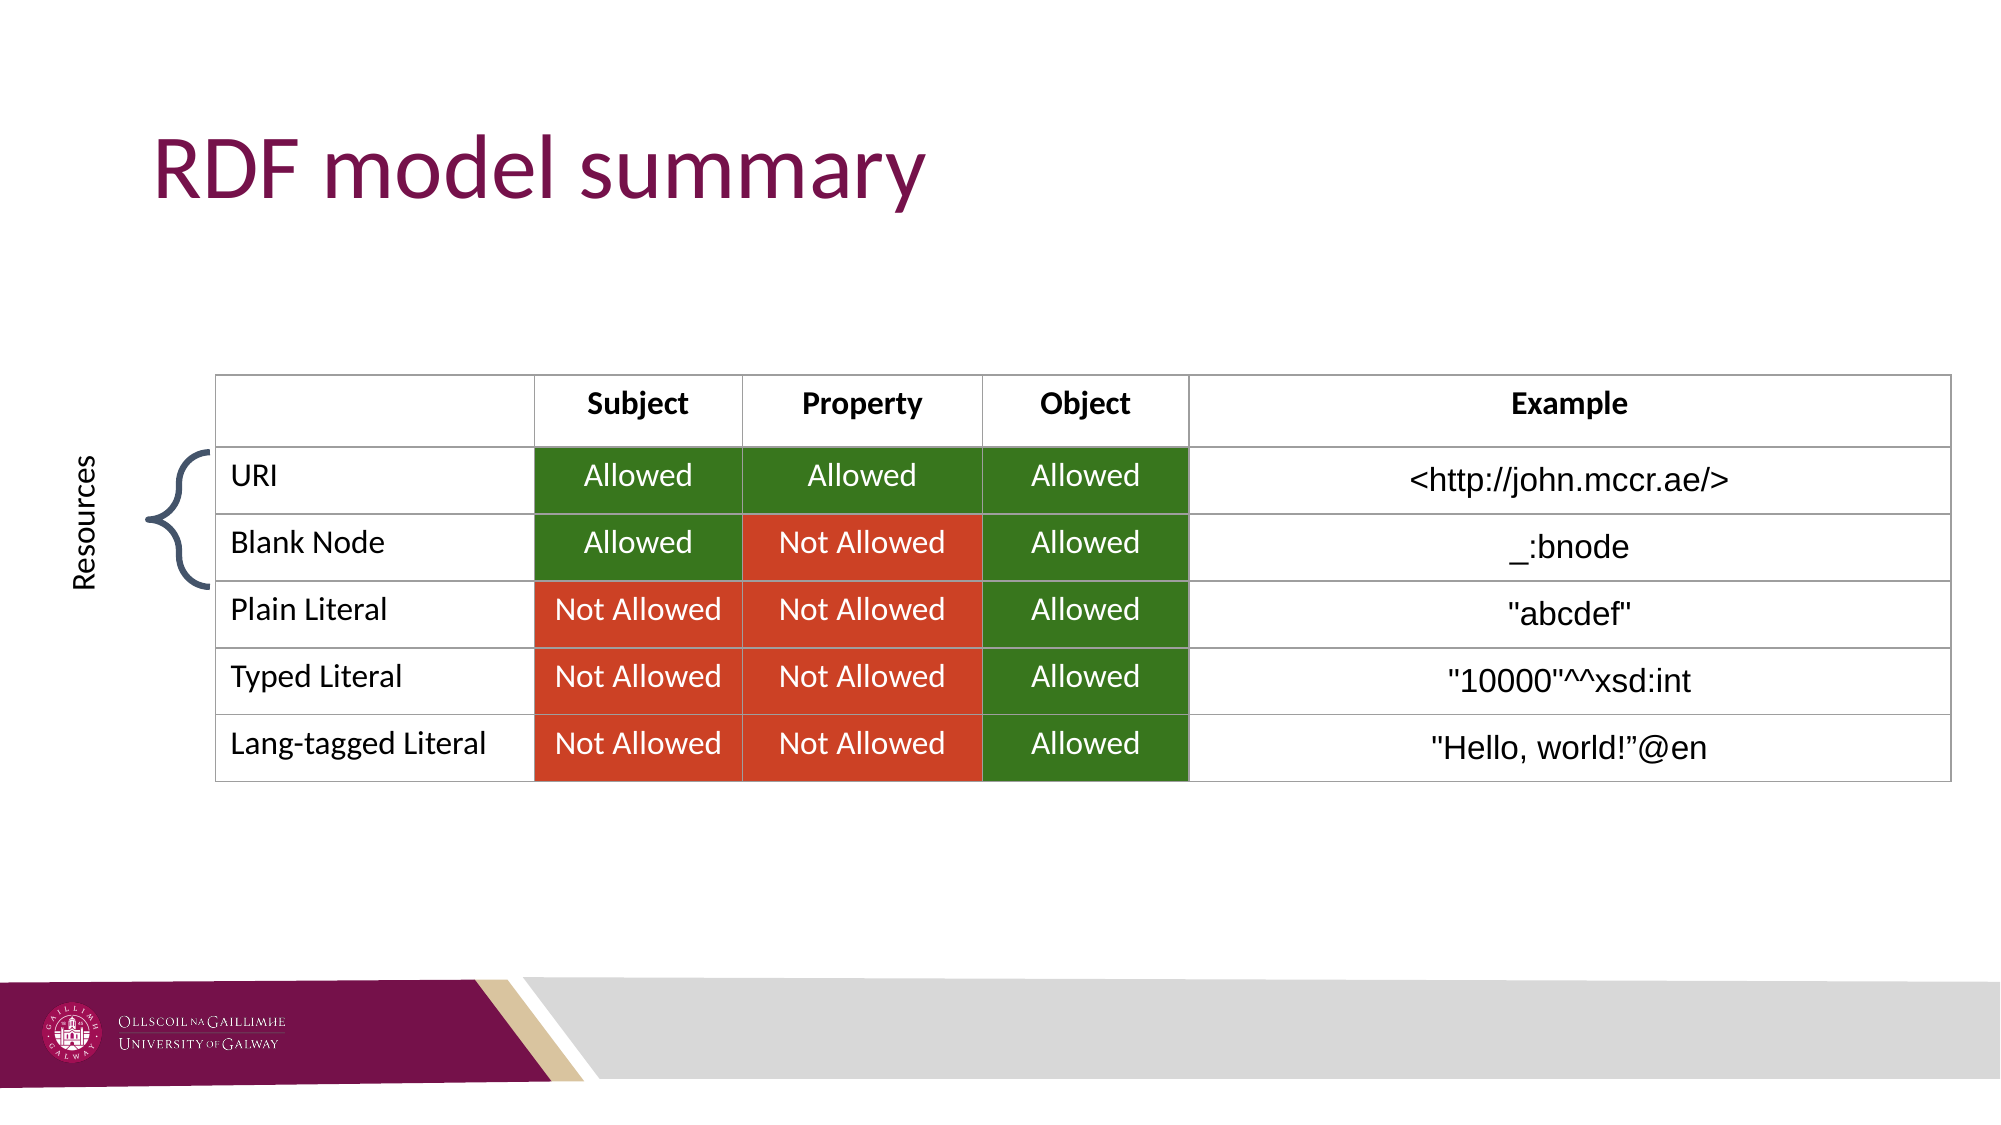

# RDF model summary
|  | Subject | Property | Object | Example |
| --- | --- | --- | --- | --- |
| URI | Allowed | Allowed | Allowed | <http://john.mccr.ae/> |
| Blank Node | Allowed | Not Allowed | Allowed | \_:bnode |
| Plain Literal | Not Allowed | Not Allowed | Allowed | "abcdef" |
| Typed Literal | Not Allowed | Not Allowed | Allowed | "10000"^^xsd:int |
| Lang-tagged Literal | Not Allowed | Not Allowed | Allowed | "Hello, world!”@en |

Resources